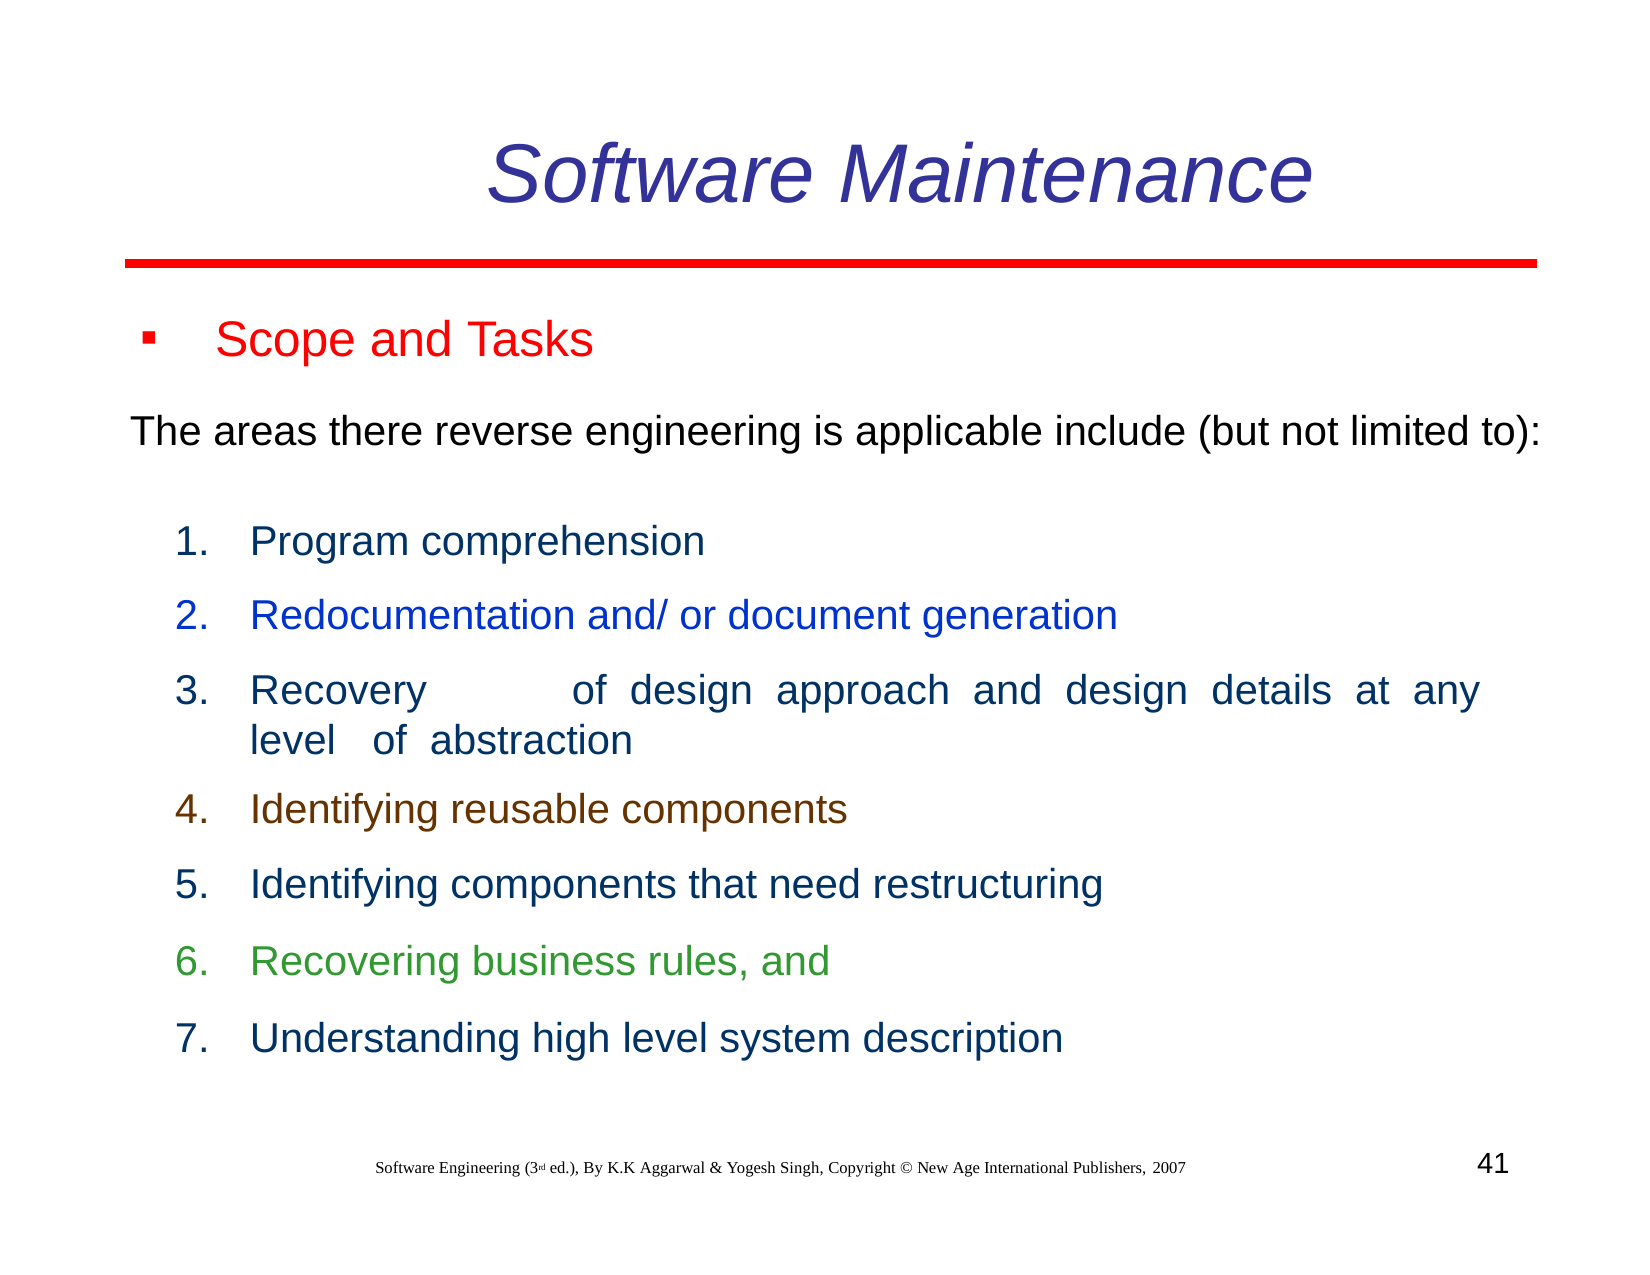

# Software Maintenance

Scope and Tasks
The areas there reverse engineering is applicable include (but not limited to):

Program comprehension
Redocumentation and/ or document generation
Recovery	of	design	approach	and	design	details	at	any	level	of  abstraction
Identifying reusable components
Identifying components that need restructuring
Recovering business rules, and
Understanding high level system description
41
Software Engineering (3rd  ed.), By K.K Aggarwal & Yogesh Singh, Copyright © New Age International Publishers, 2007